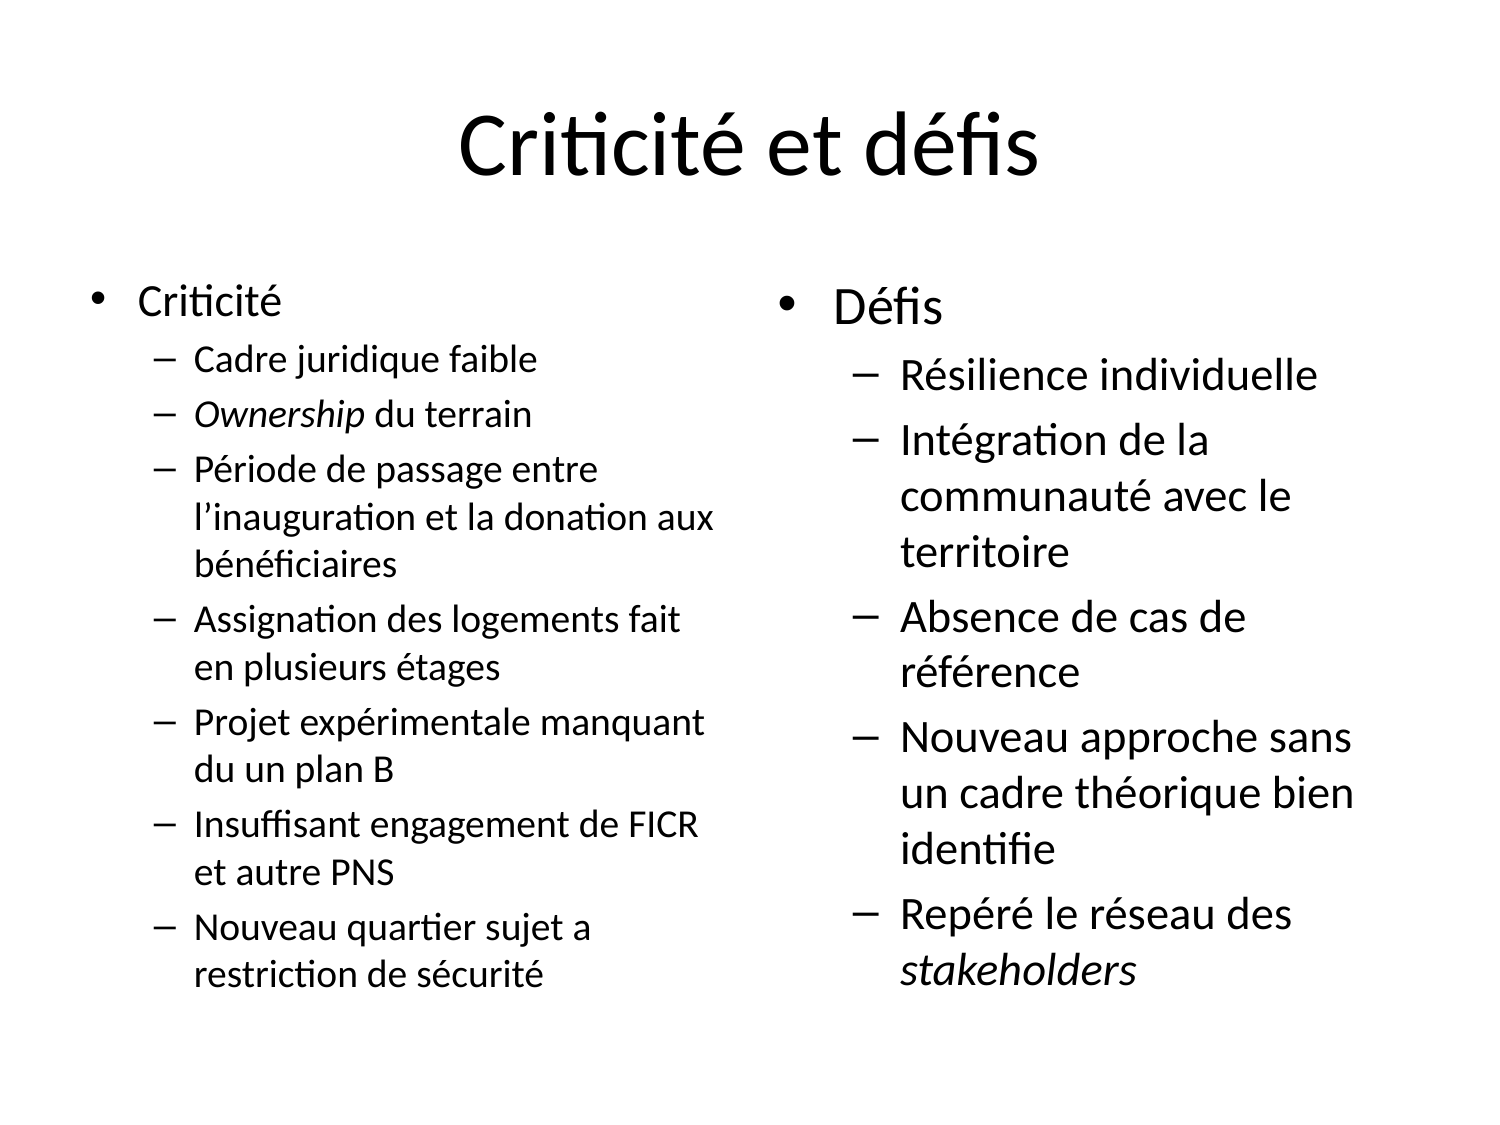

# Criticité et défis
Criticité
Cadre juridique faible
Ownership du terrain
Période de passage entre l’inauguration et la donation aux bénéficiaires
Assignation des logements fait en plusieurs étages
Projet expérimentale manquant du un plan B
Insuffisant engagement de FICR et autre PNS
Nouveau quartier sujet a restriction de sécurité
Défis
Résilience individuelle
Intégration de la communauté avec le territoire
Absence de cas de référence
Nouveau approche sans un cadre théorique bien identifie
Repéré le réseau des stakeholders